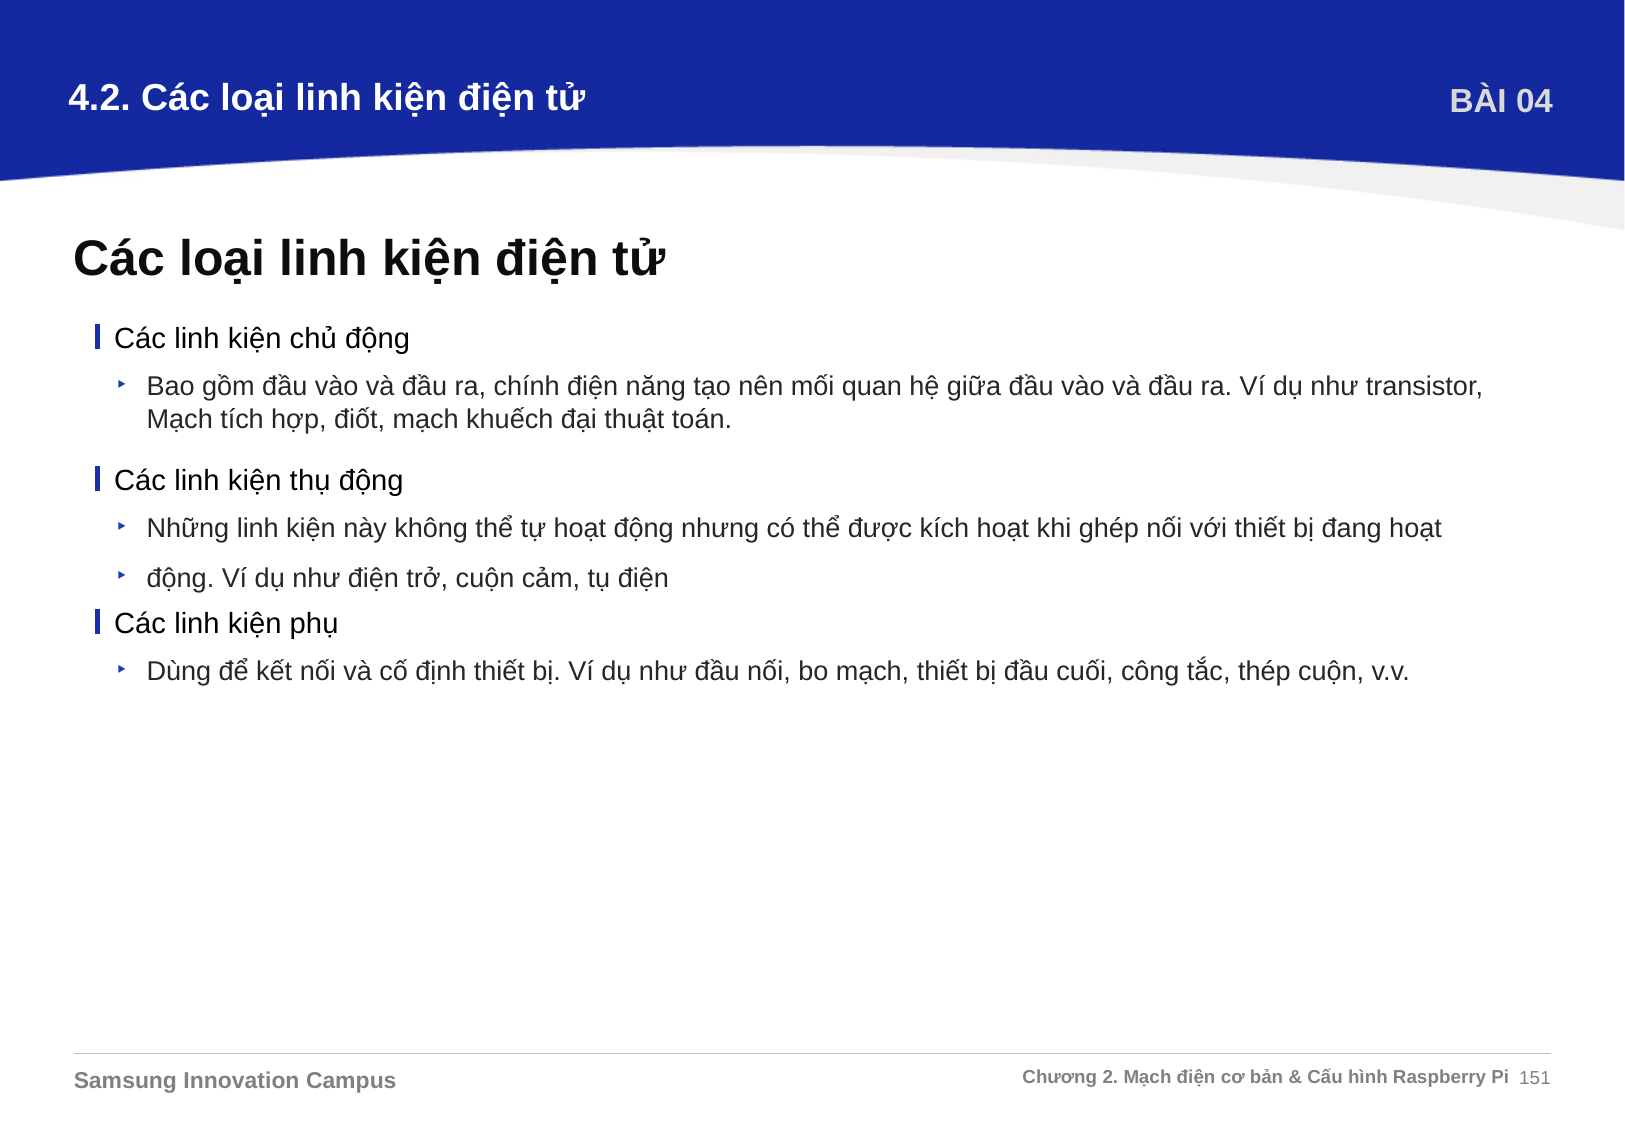

4.2. Các loại linh kiện điện tử
BÀI 04
Các loại linh kiện điện tử
Các linh kiện chủ động
Bao gồm đầu vào và đầu ra, chính điện năng tạo nên mối quan hệ giữa đầu vào và đầu ra. Ví dụ như transistor, Mạch tích hợp, điốt, mạch khuếch đại thuật toán.
Các linh kiện thụ động
Những linh kiện này không thể tự hoạt động nhưng có thể được kích hoạt khi ghép nối với thiết bị đang hoạt
động. Ví dụ như điện trở, cuộn cảm, tụ điện
Các linh kiện phụ
Dùng để kết nối và cố định thiết bị. Ví dụ như đầu nối, bo mạch, thiết bị đầu cuối, công tắc, thép cuộn, v.v.